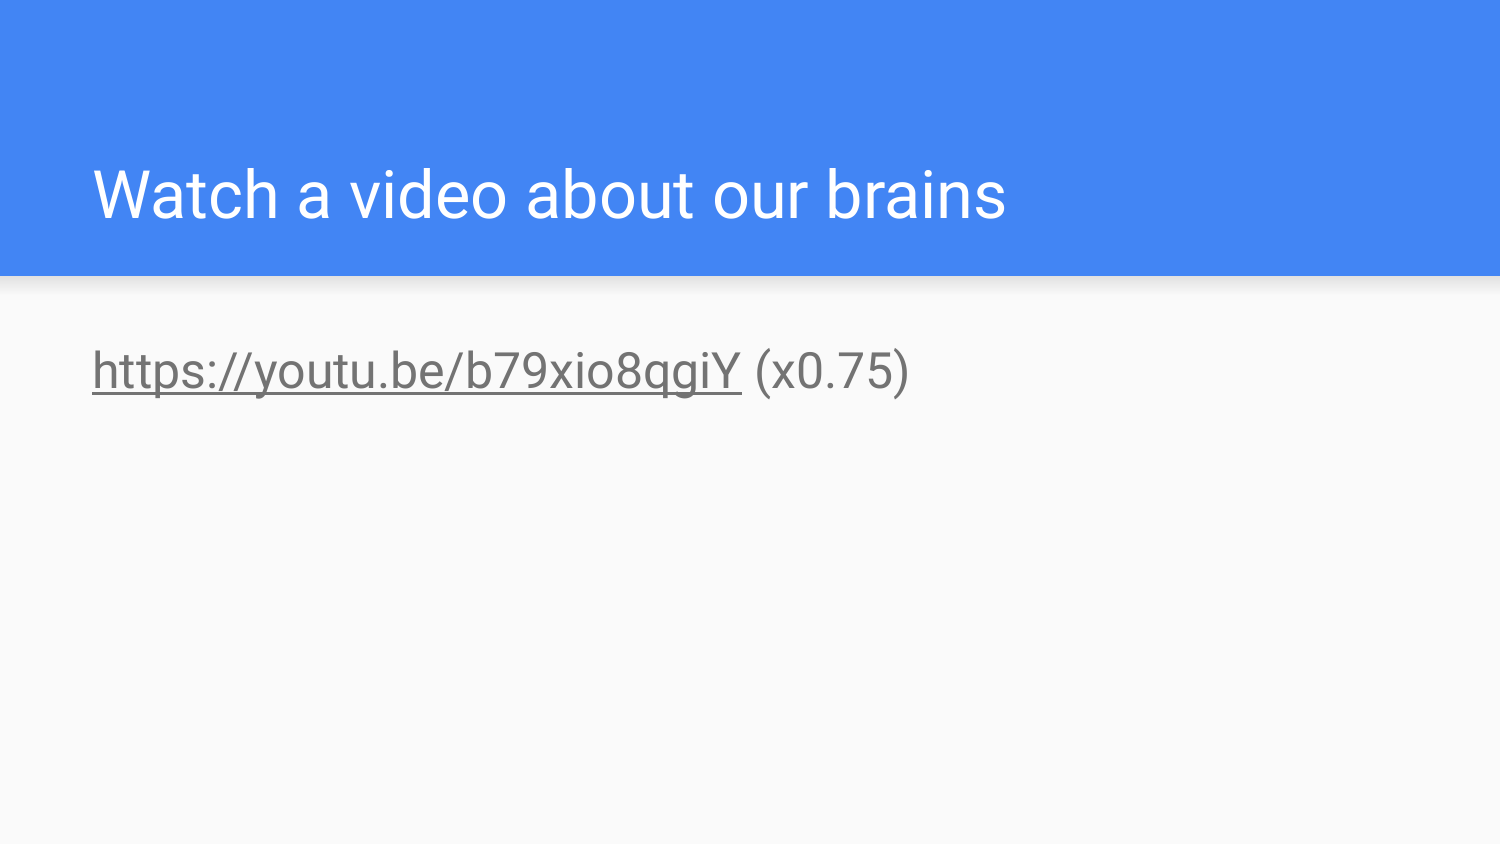

# Watch a video about our brains
https://youtu.be/b79xio8qgiY (x0.75)